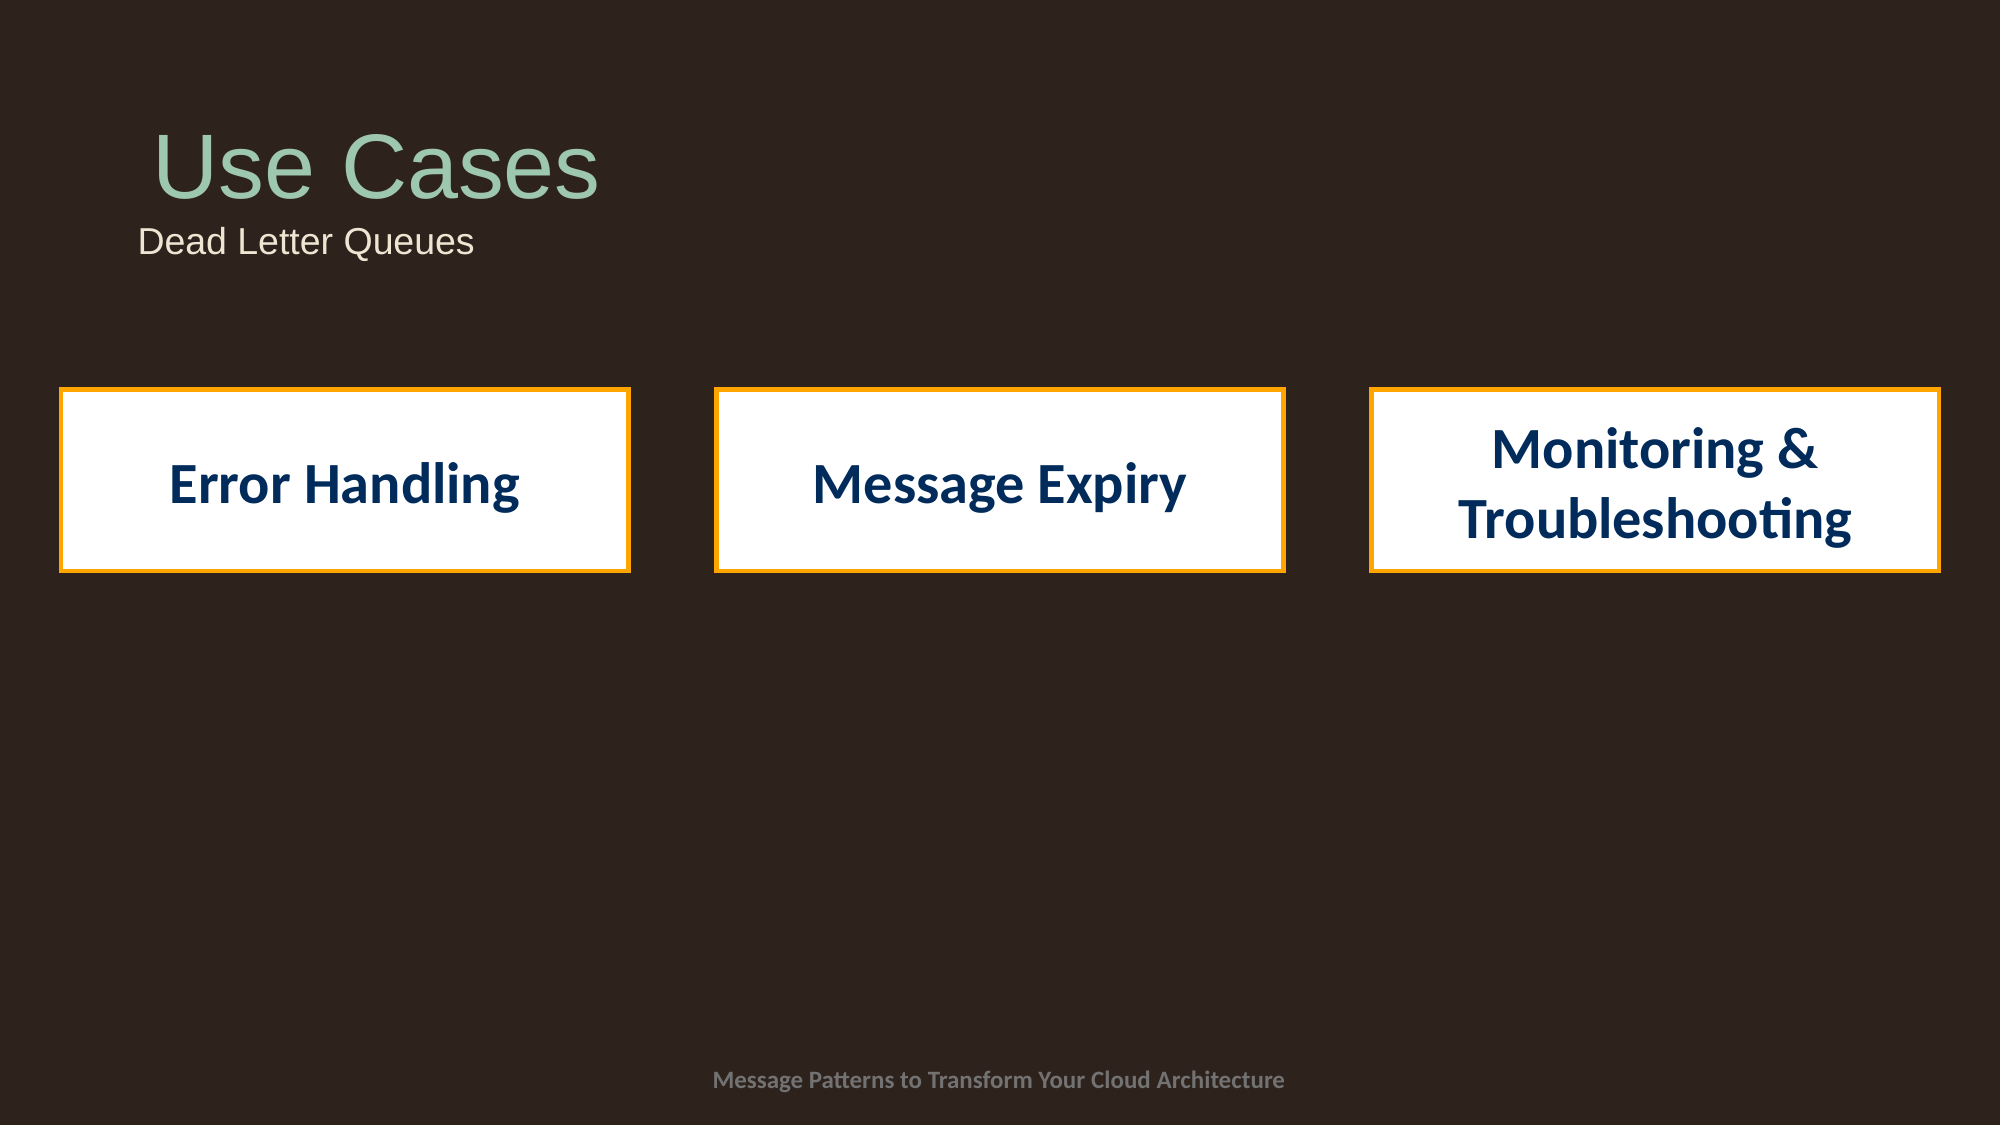

# Use Cases
Dead Letter Queues
Error Handling
Message Expiry
Monitoring & Troubleshooting